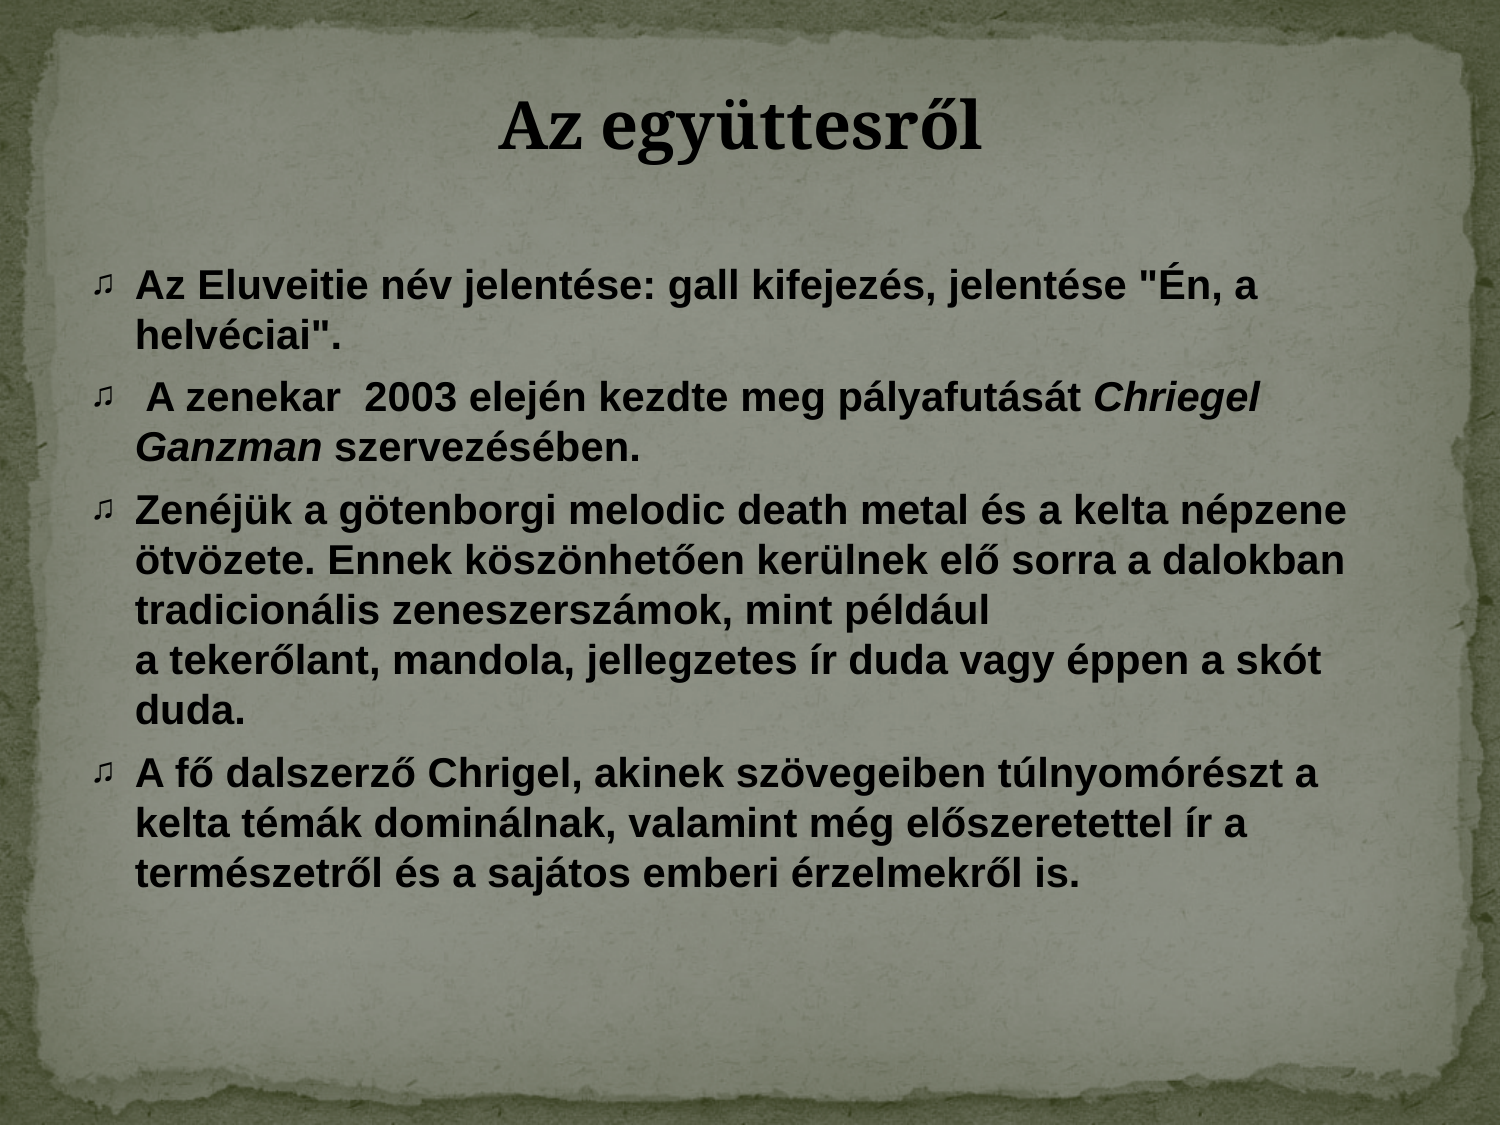

#
Az együttesről
Az Eluveitie név jelentése: gall kifejezés, jelentése "Én, a helvéciai".
 A zenekar  2003 elején kezdte meg pályafutását Chriegel Ganzman szervezésében.
Zenéjük a götenborgi melodic death metal és a kelta népzene ötvözete. Ennek köszönhetően kerülnek elő sorra a dalokban tradicionális zeneszerszámok, mint például a tekerőlant, mandola, jellegzetes ír duda vagy éppen a skót duda.
A fő dalszerző Chrigel, akinek szövegeiben túlnyomórészt a kelta témák dominálnak, valamint még előszeretettel ír a természetről és a sajátos emberi érzelmekről is.